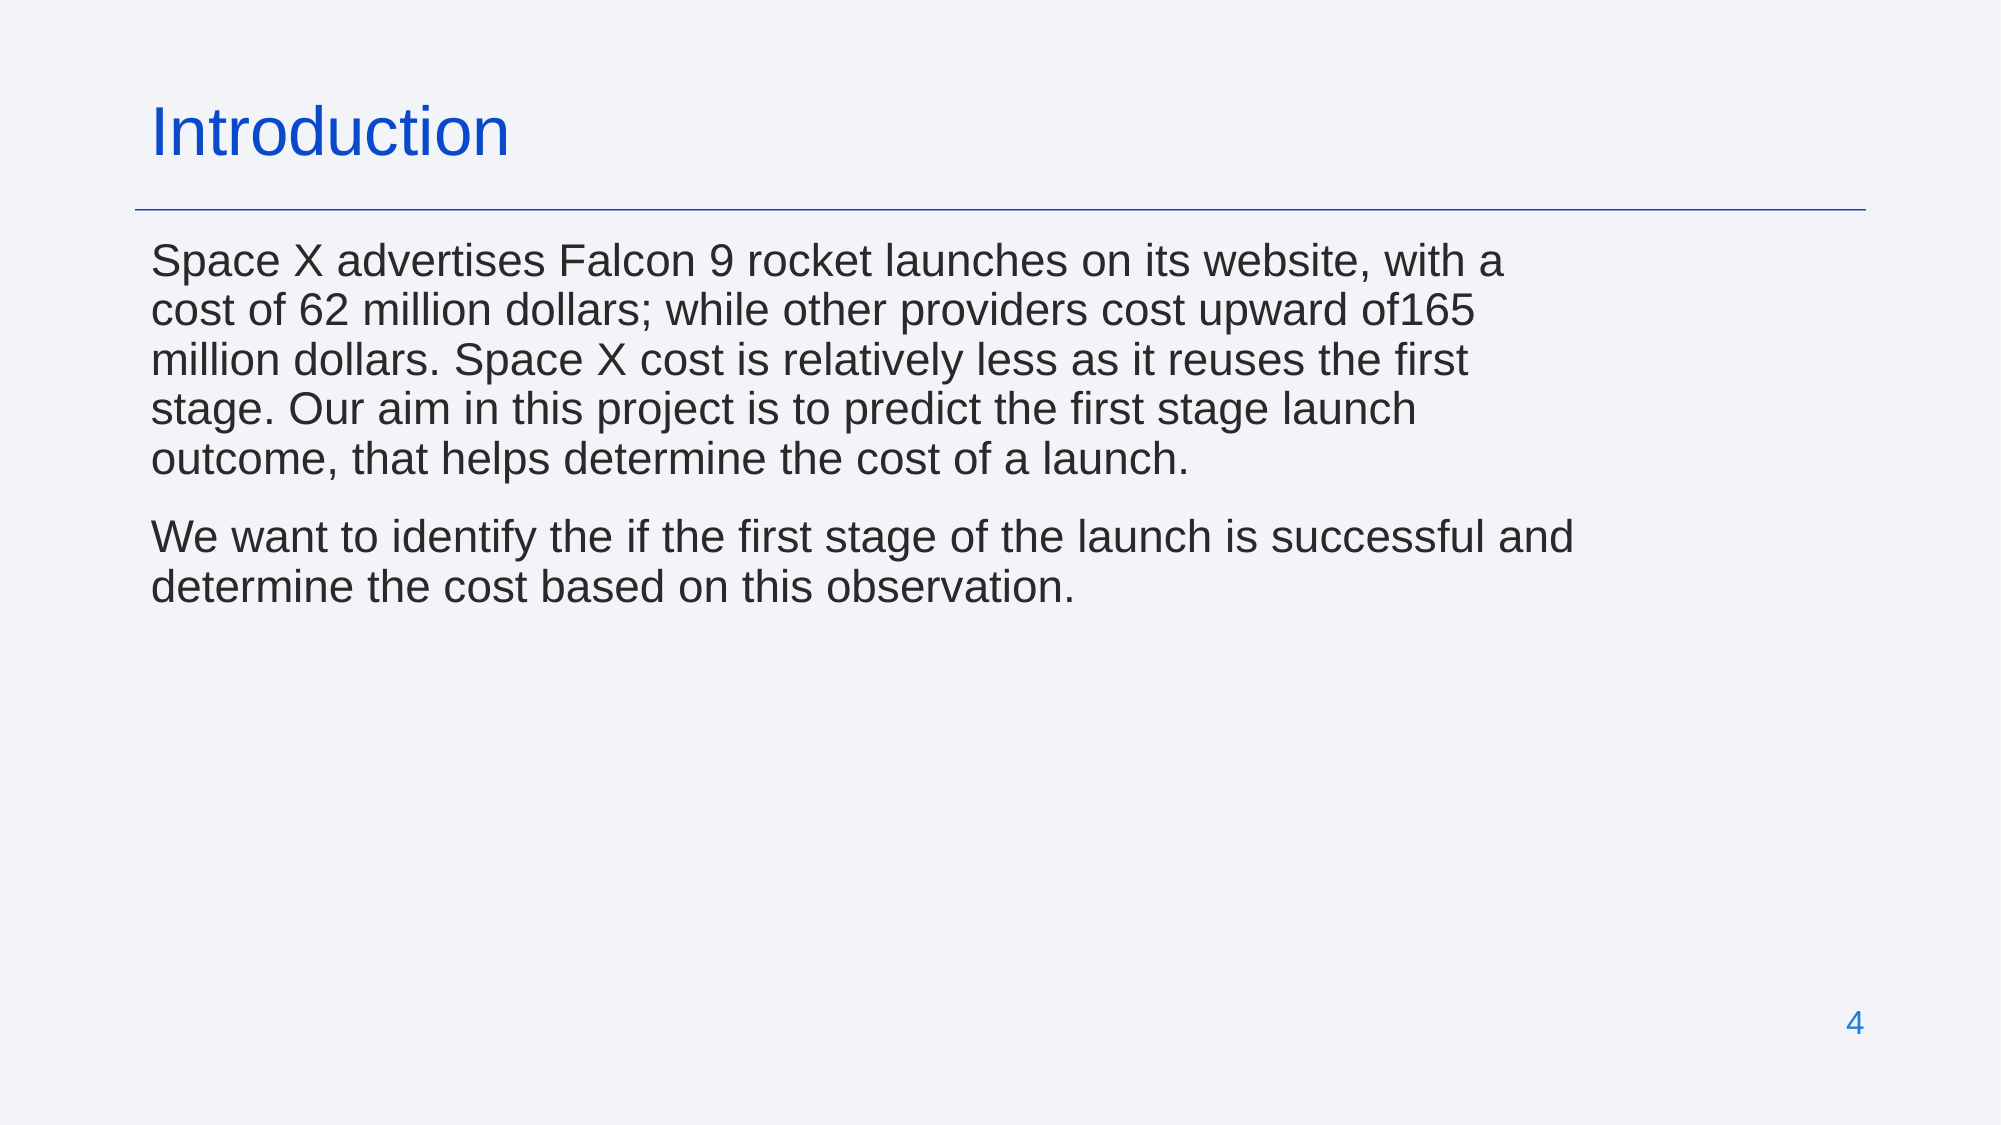

Introduction
Space X advertises Falcon 9 rocket launches on its website, with a cost of 62 million dollars; while other providers cost upward of165 million dollars. Space X cost is relatively less as it reuses the first stage. Our aim in this project is to predict the first stage launch outcome, that helps determine the cost of a launch.
We want to identify the if the first stage of the launch is successful and determine the cost based on this observation.
4